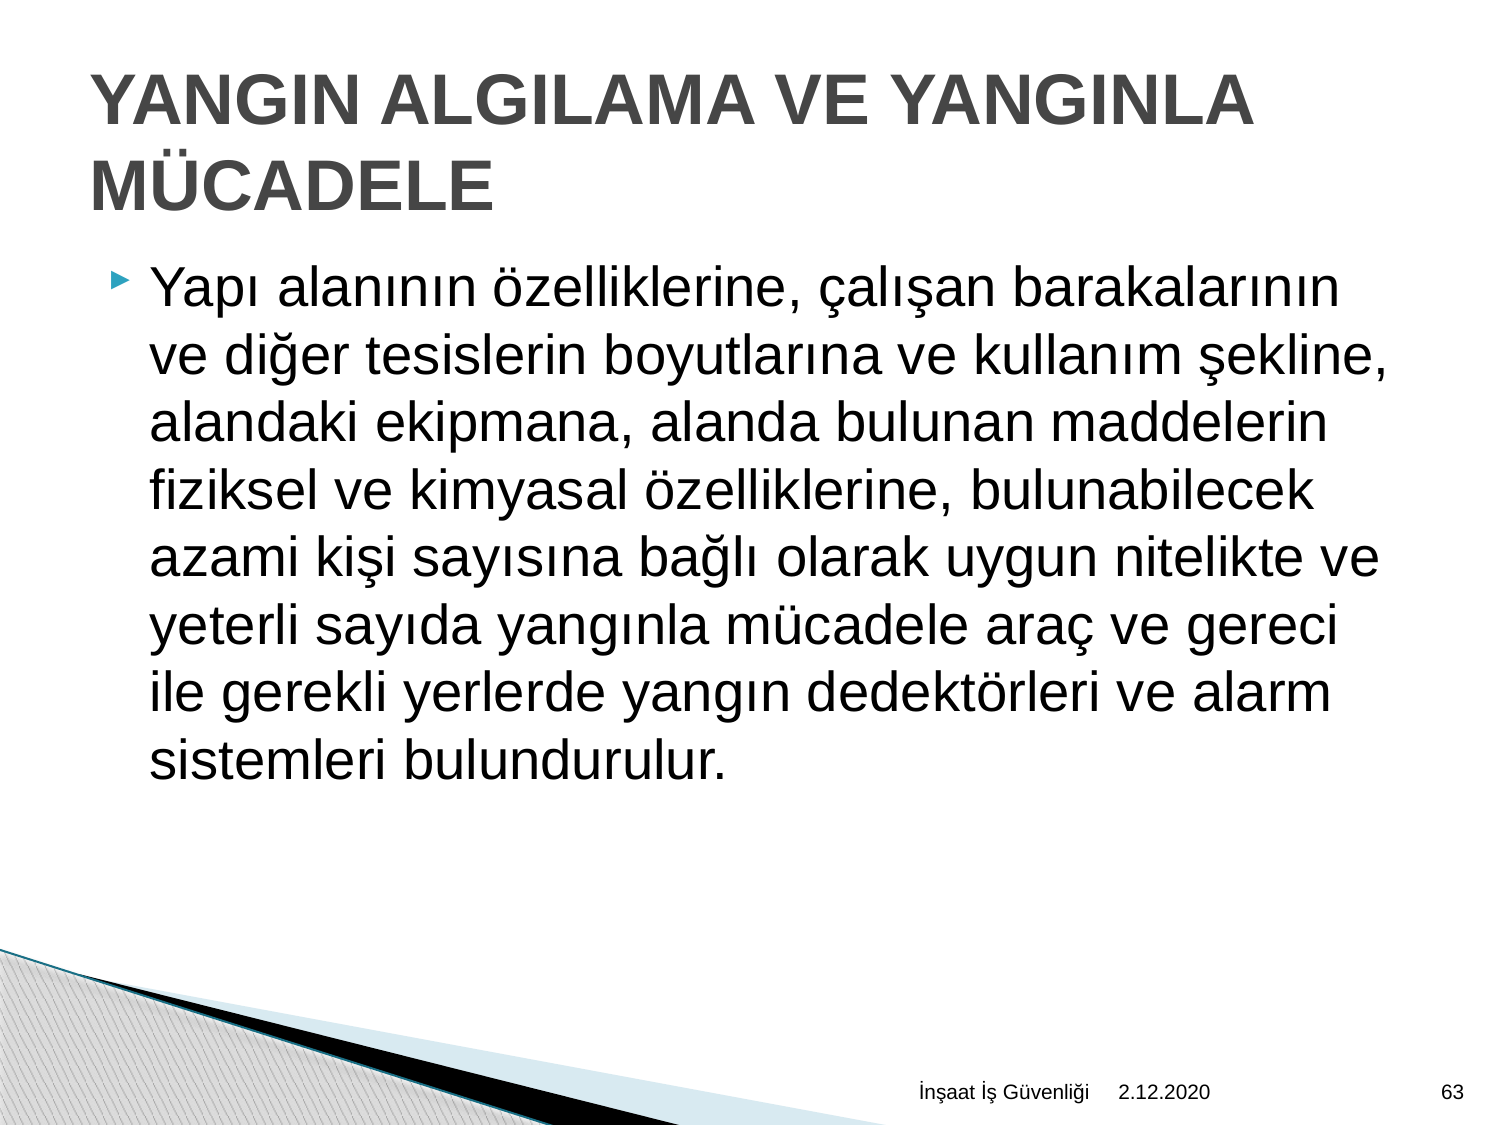

# YANGIN ALGILAMA VE YANGINLA MÜCADELE
Yapı alanının özelliklerine, çalışan barakalarının ve diğer tesislerin boyutlarına ve kullanım şekline, alandaki ekipmana, alanda bulunan maddelerin fiziksel ve kimyasal özelliklerine, bulunabilecek azami kişi sayısına bağlı olarak uygun nitelikte ve yeterli sayıda yangınla mücadele araç ve gereci ile gerekli yerlerde yangın dedektörleri ve alarm sistemleri bulundurulur.
İnşaat İş Güvenliği
2.12.2020
63